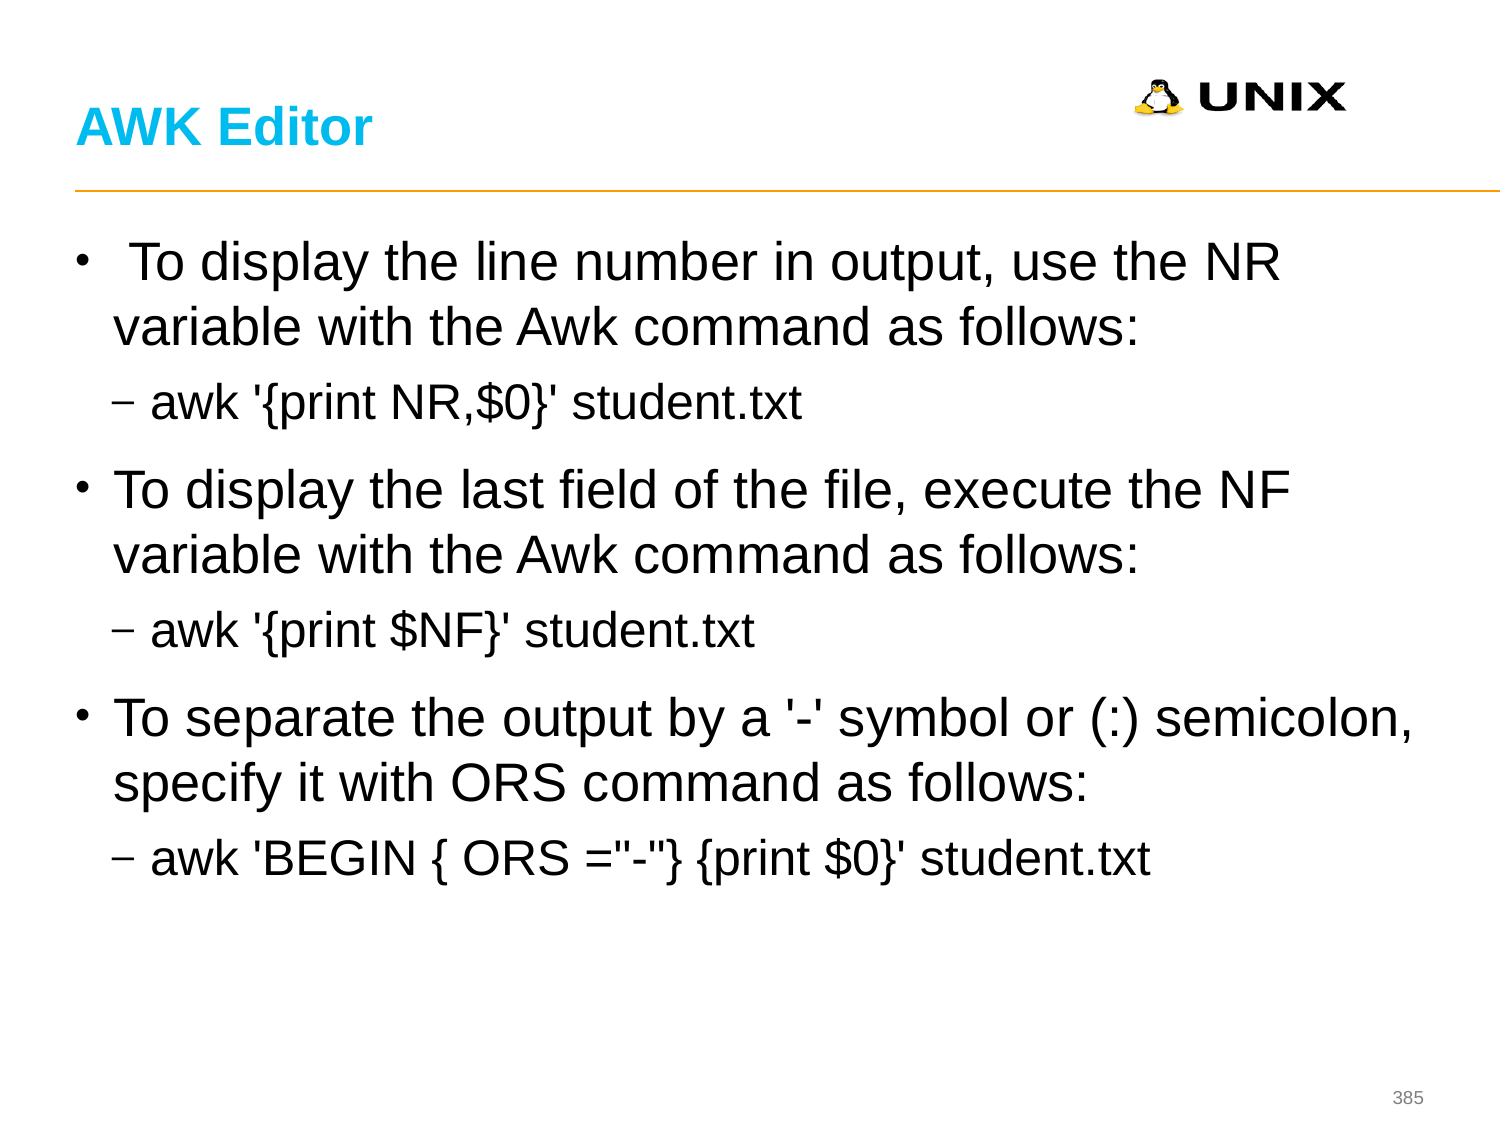

# AWK Editor
 To display the line number in output, use the NR variable with the Awk command as follows:
awk '{print NR,$0}' student.txt
To display the last field of the file, execute the NF variable with the Awk command as follows:
awk '{print $NF}' student.txt
To separate the output by a '-' symbol or (:) semicolon, specify it with ORS command as follows:
awk 'BEGIN { ORS ="-"} {print $0}' student.txt